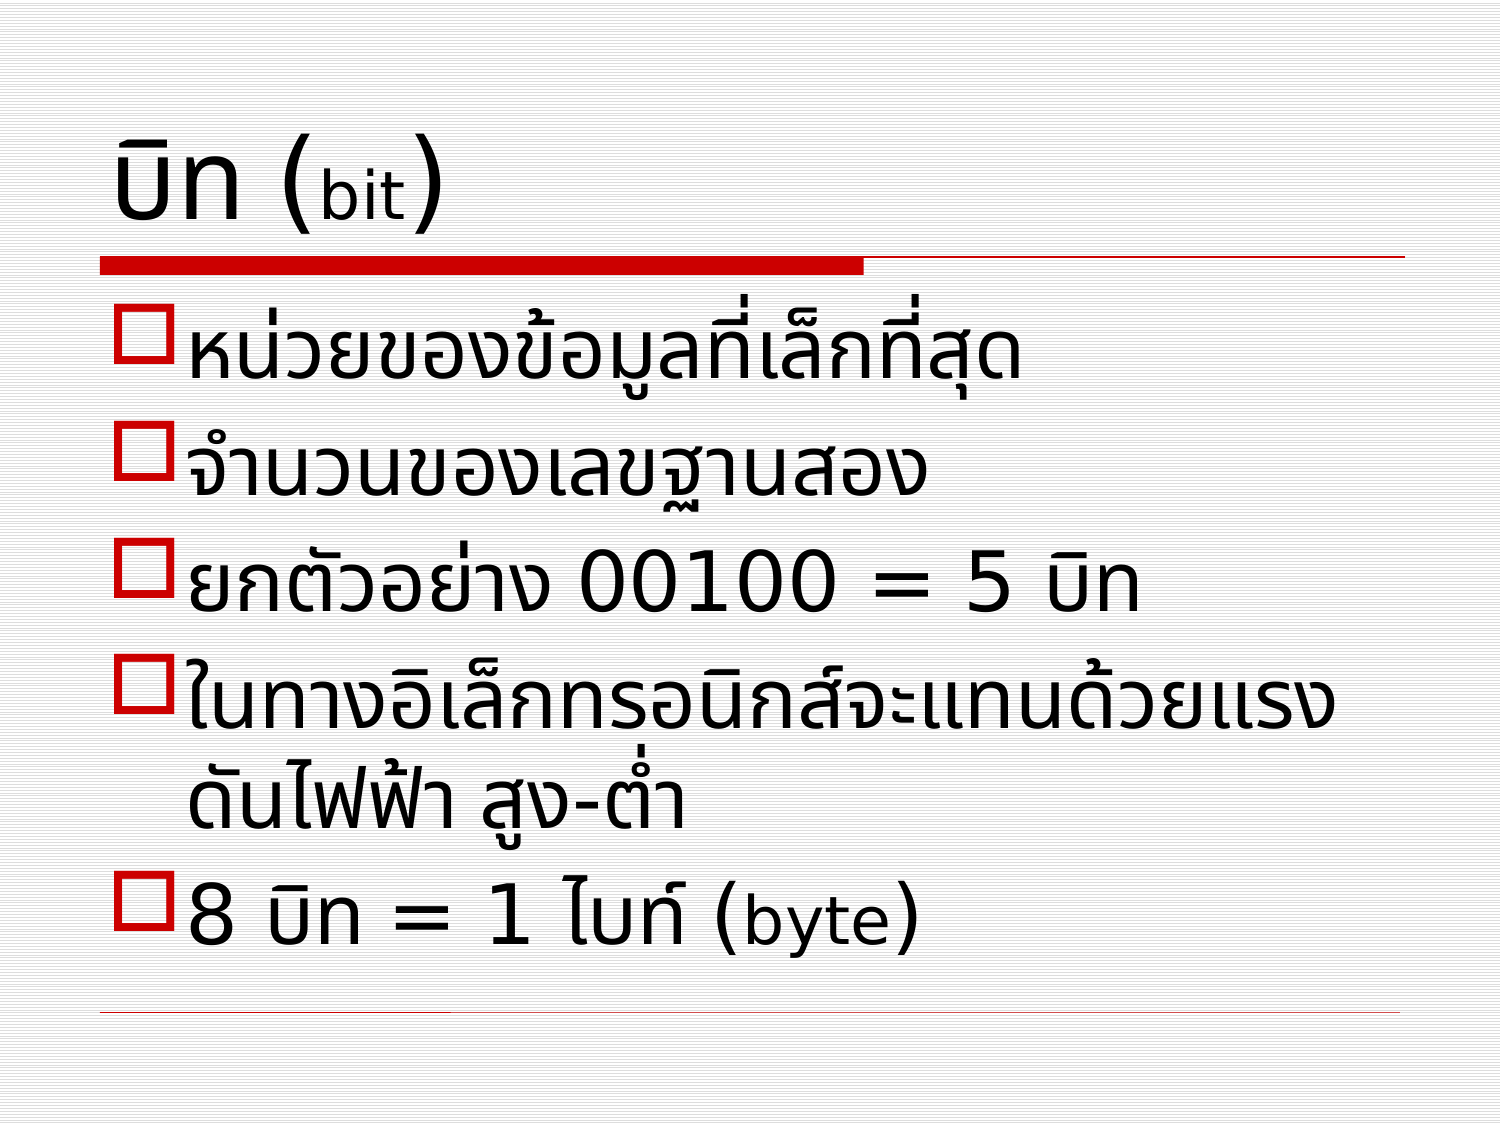

# บิท (bit)
หน่วยของข้อมูลที่เล็กที่สุด
จำนวนของเลขฐานสอง
ยกตัวอย่าง 00100 = 5 บิท
ในทางอิเล็กทรอนิกส์จะแทนด้วยแรงดันไฟฟ้า สูง-ต่ำ
8 บิท = 1 ไบท์ (byte)